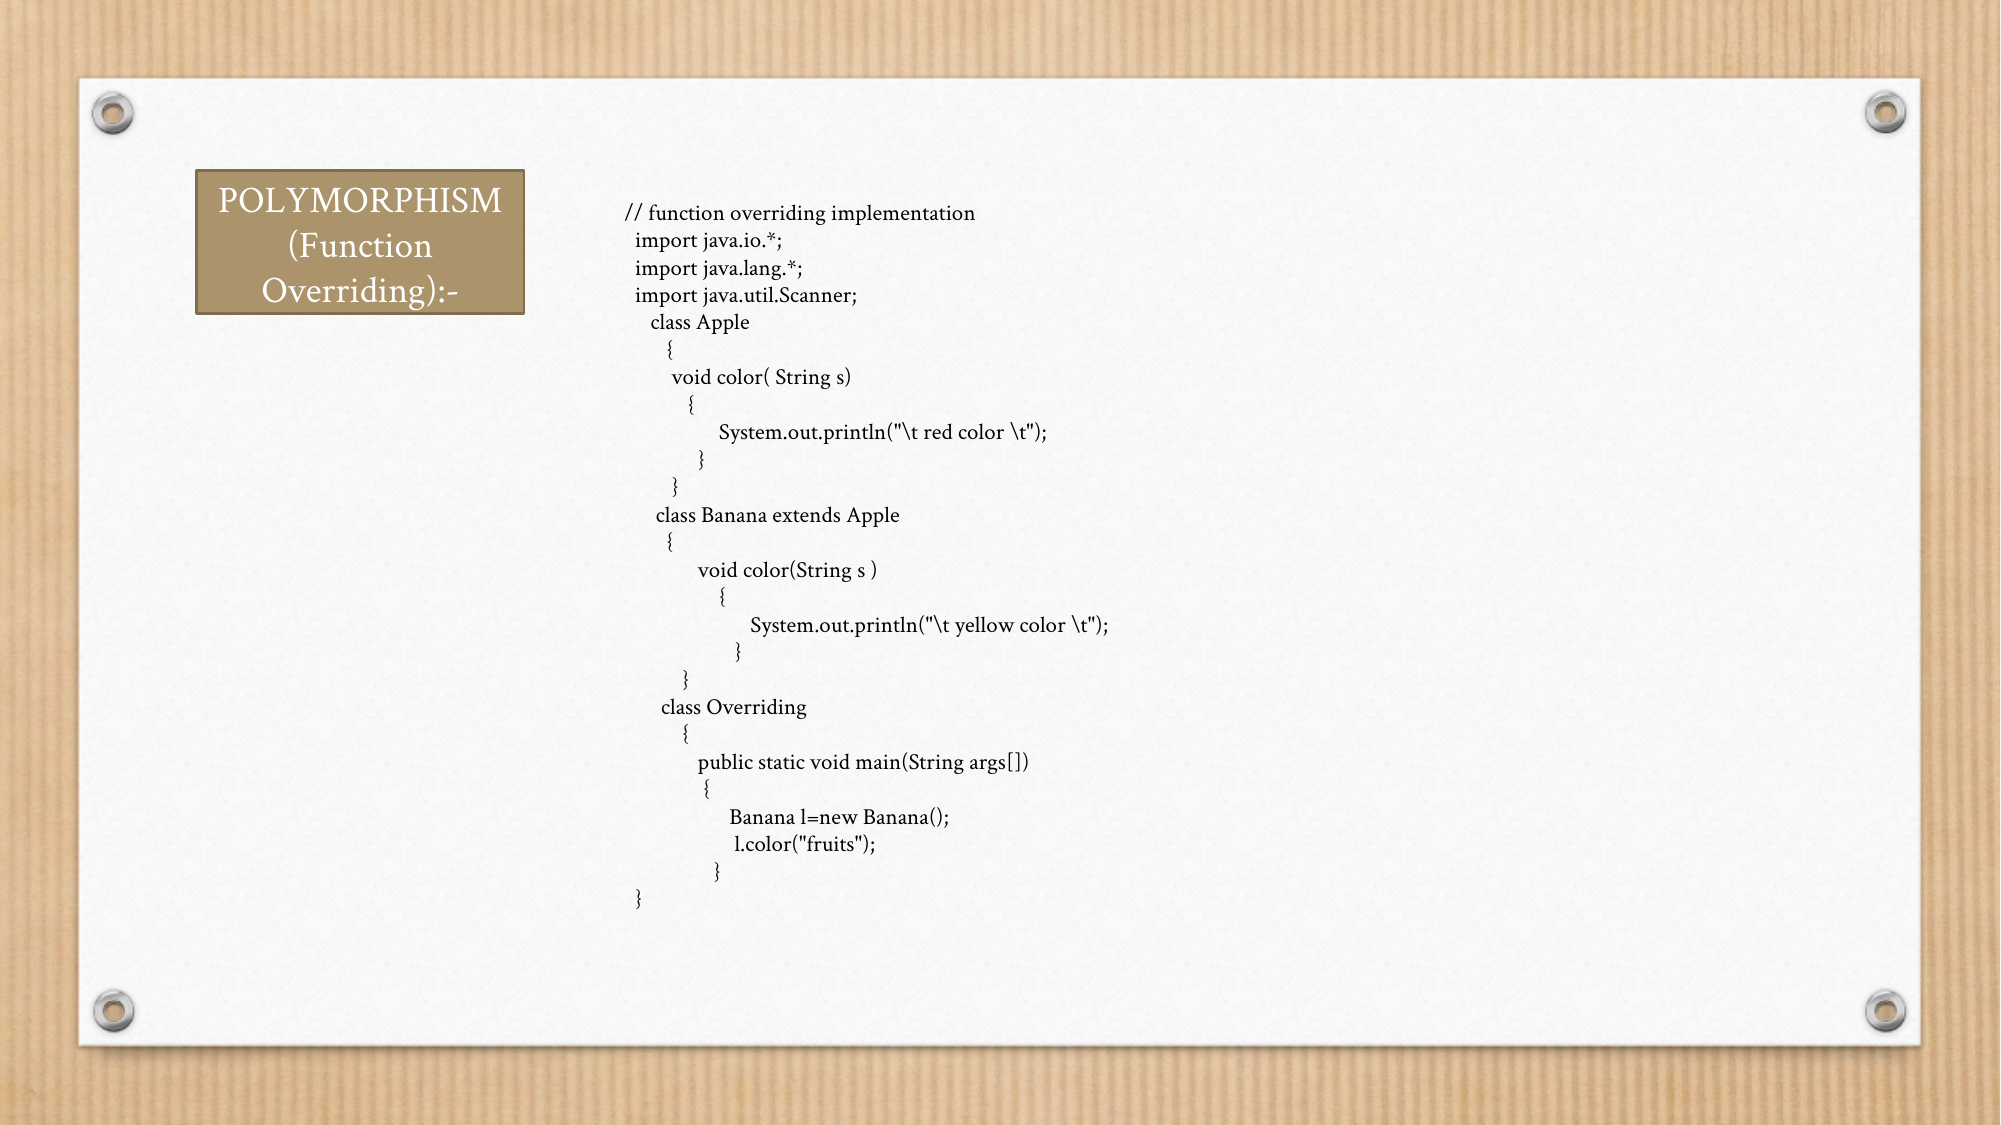

POLYMORPHISM
(Function Overriding):-
// function overriding implementation
  import java.io.*;
  import java.lang.*;
  import java.util.Scanner;
     class Apple
        {
         void color( String s)
            {
                  System.out.println("\t red color \t");
              }
         }
      class Banana extends Apple
        {
              void color(String s )
                  {
                        System.out.println("\t yellow color \t");
                     }
           }
       class Overriding
           {
              public static void main(String args[])
               {
                    Banana l=new Banana();
                     l.color("fruits");
                 }
  }